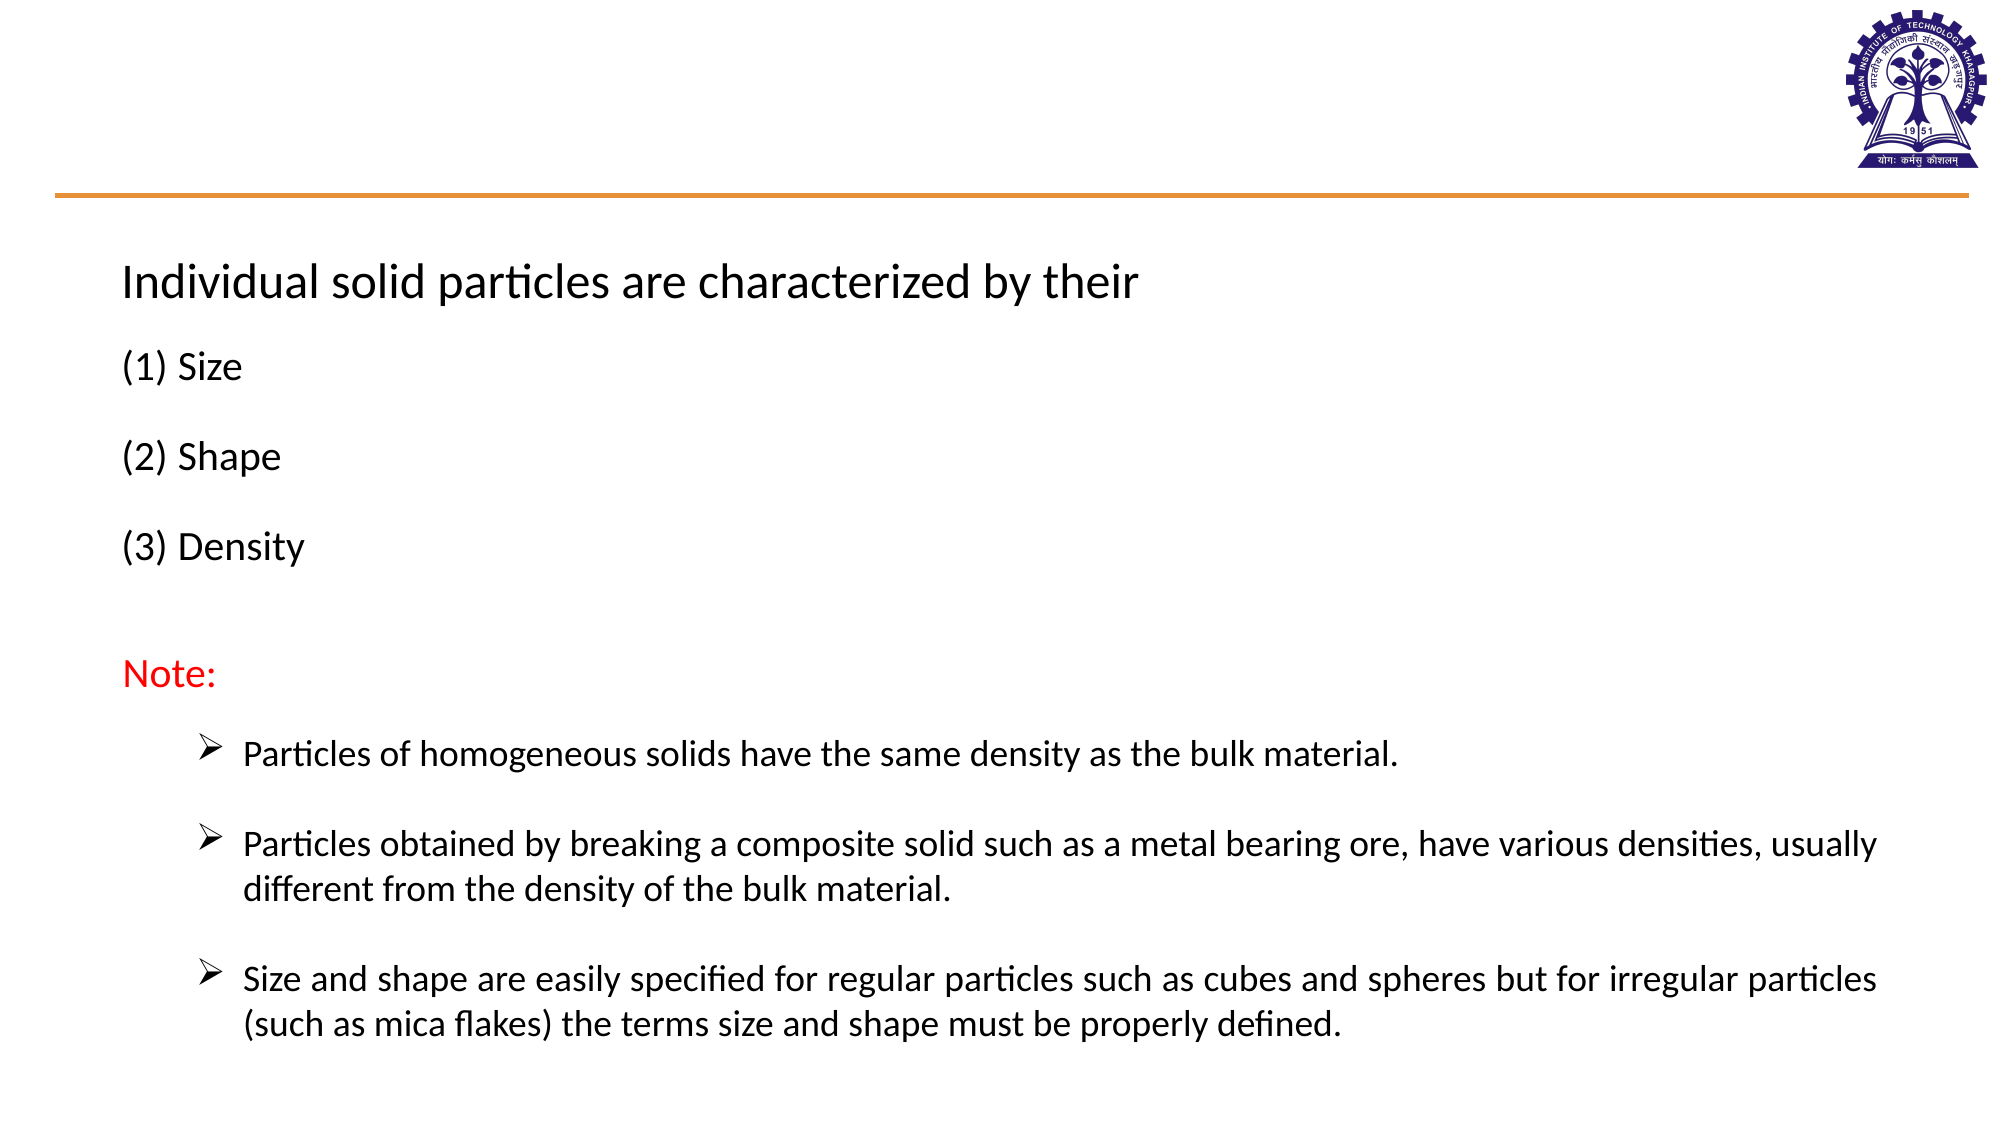

Individual solid particles are characterized by their

Size

Shape

Density

Note:
Particles of homogeneous solids have the same density as the bulk material.

Particles obtained by breaking a composite solid such as a metal bearing ore, have various densities, usually different from the density of the bulk material.

Size and shape are easily specified for regular particles such as cubes and spheres but for irregular particles (such as mica flakes) the terms size and shape must be properly defined.